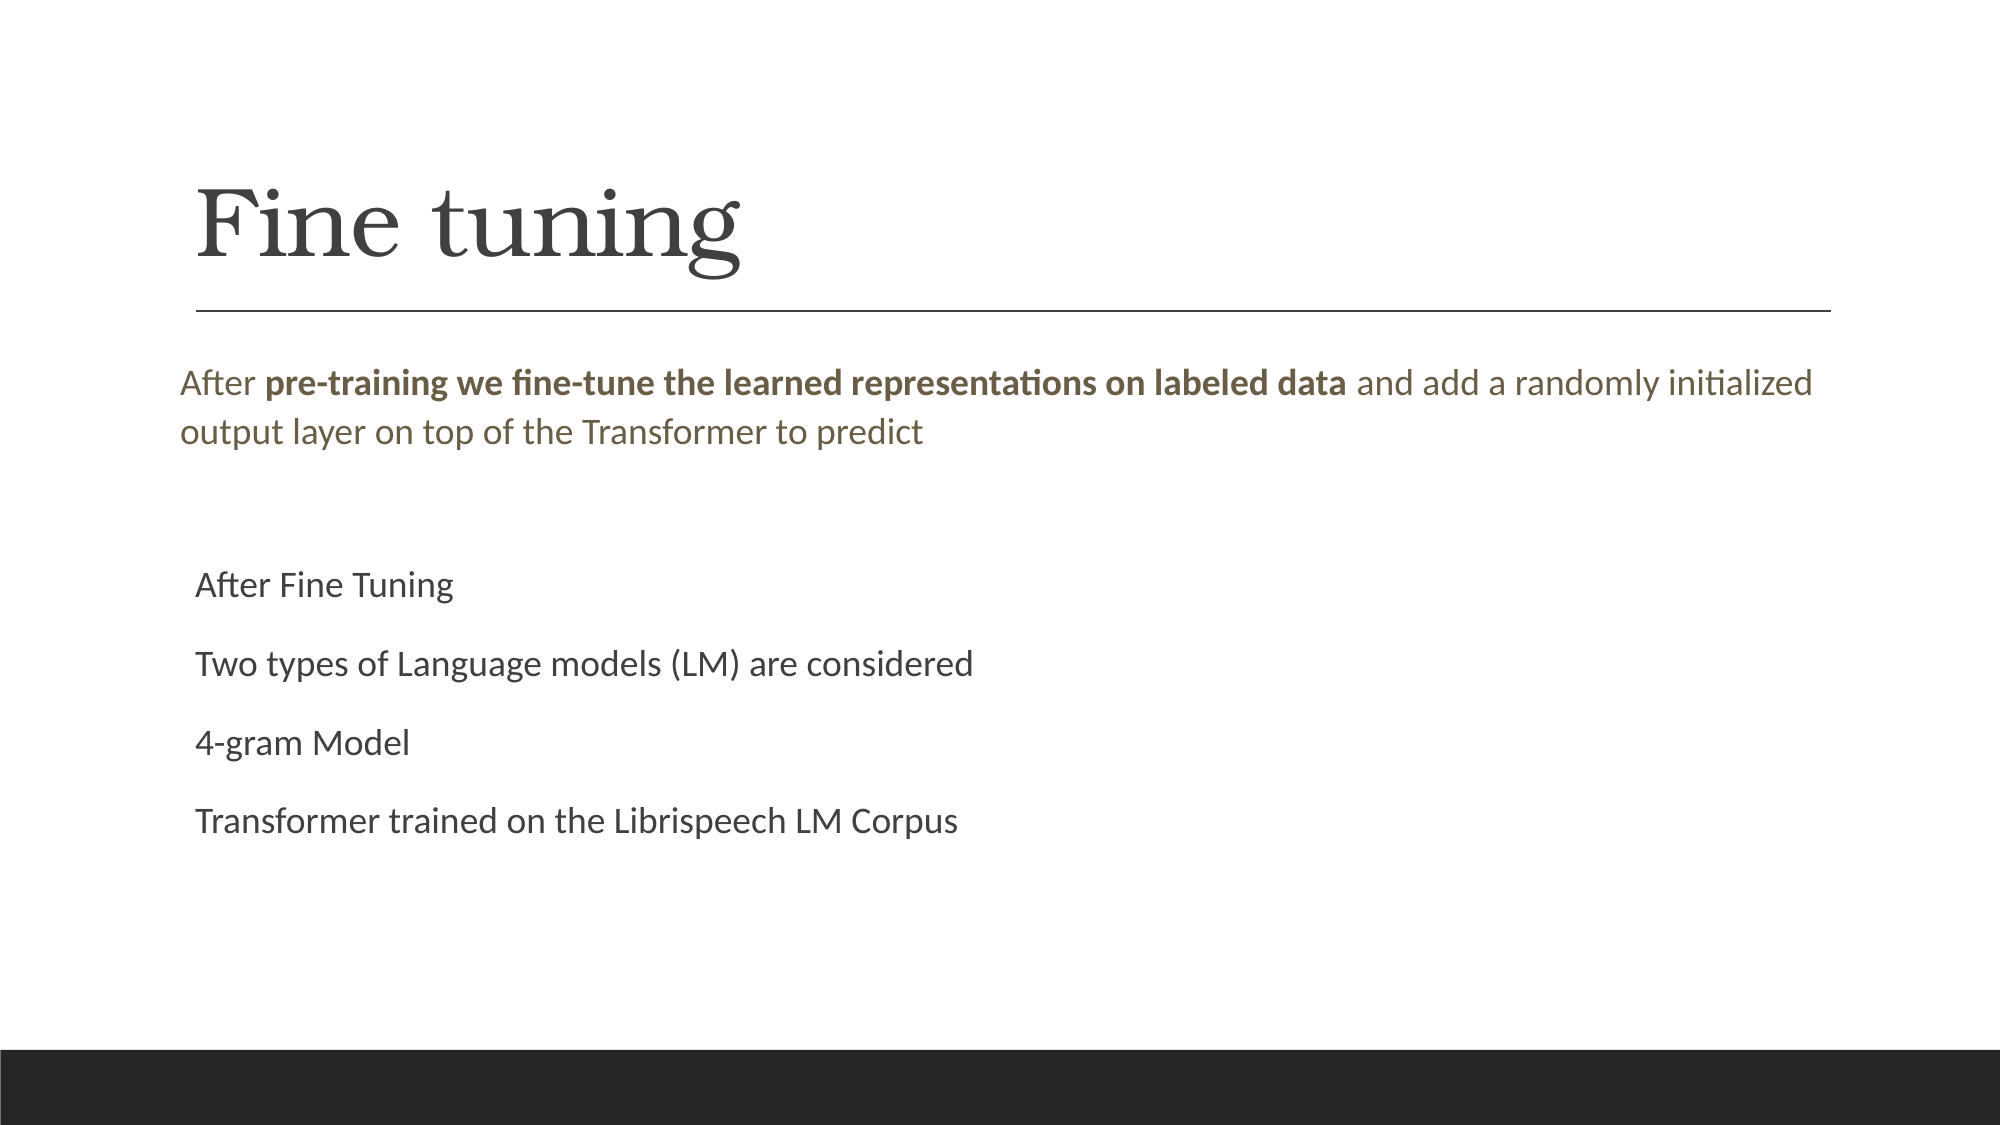

# Fine tuning
After pre-training we fine-tune the learned representations on labeled data and add a randomly initialized output layer on top of the Transformer to predict

After Fine Tuning
Two types of Language models (LM) are considered
4-gram Model
Transformer trained on the Librispeech LM Corpus